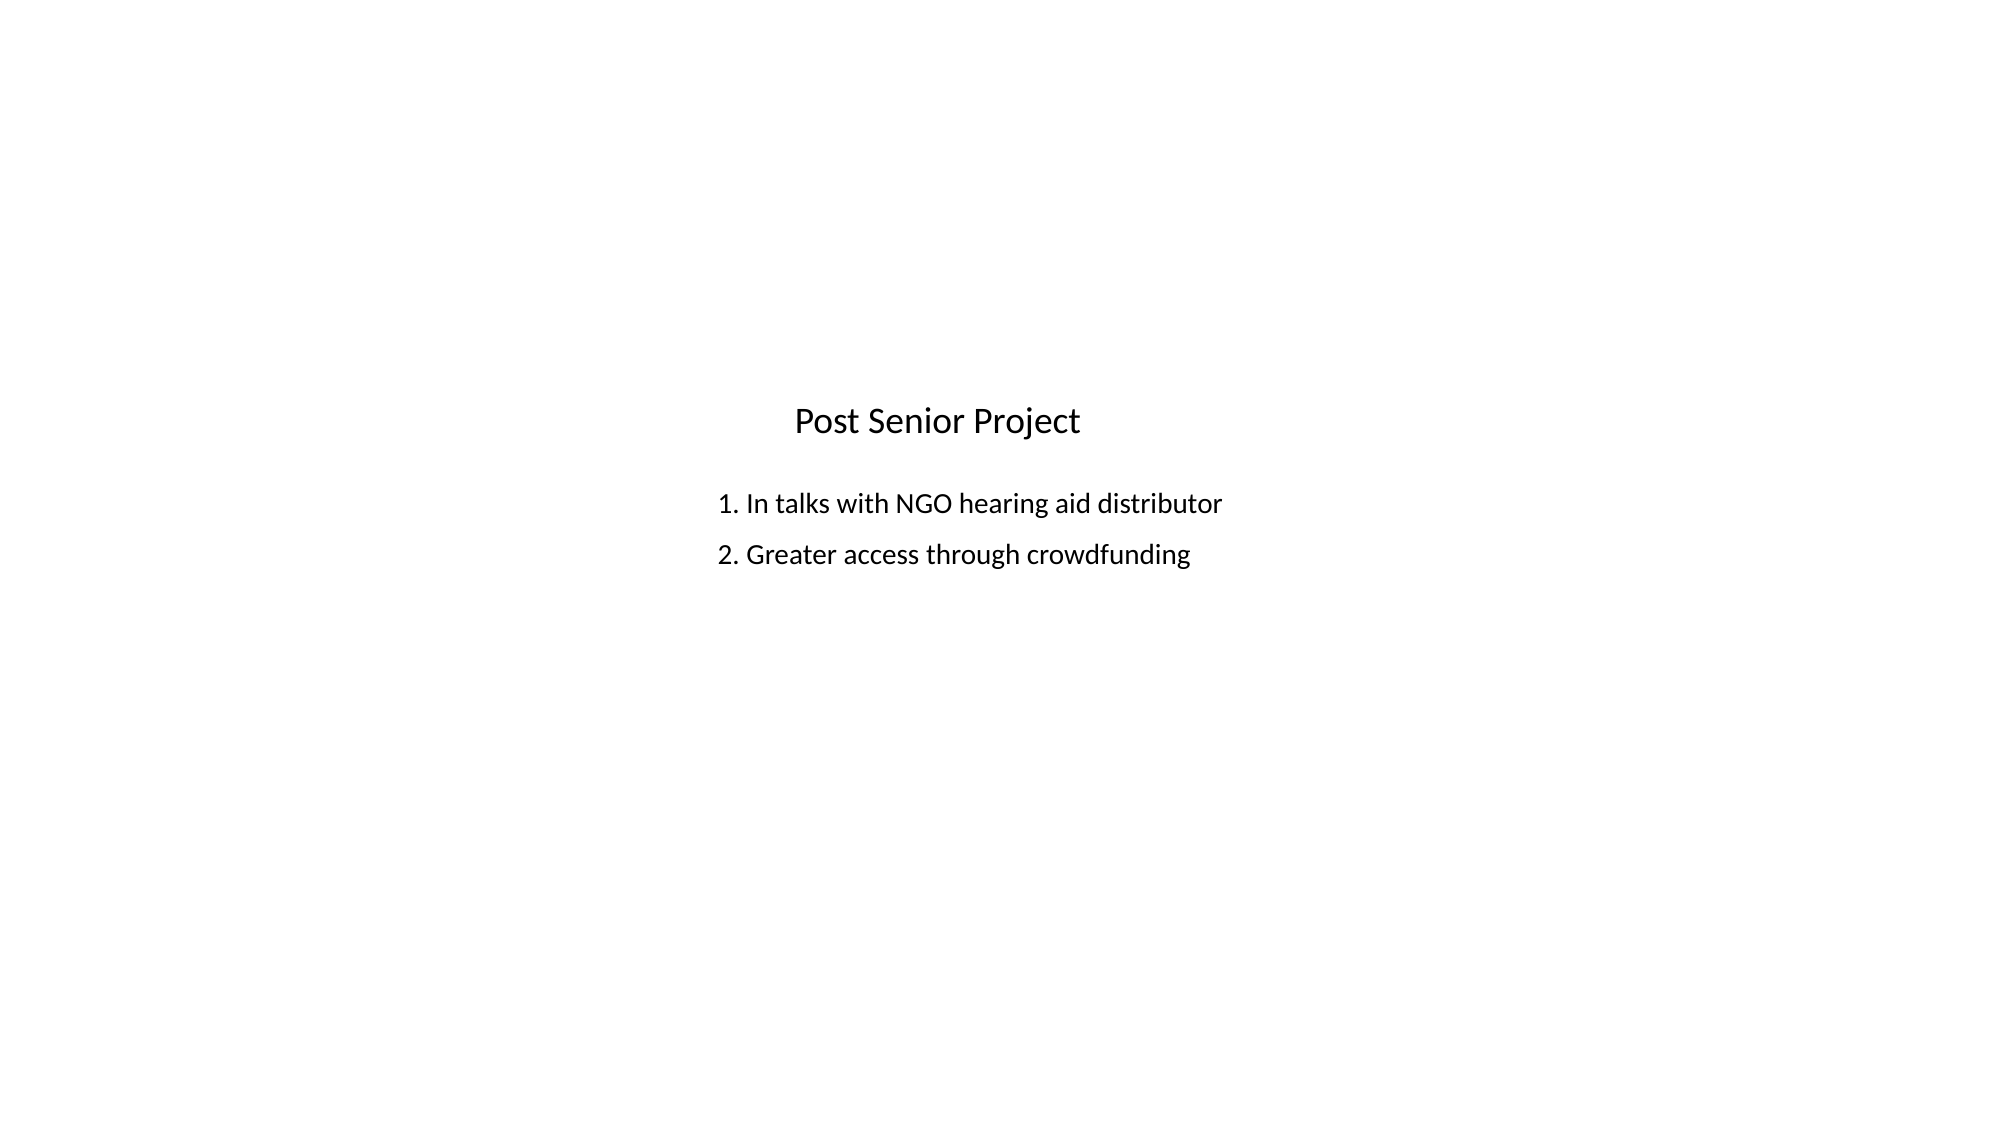

Post Senior Project
1. In talks with NGO hearing aid distributor
2. Greater access through crowdfunding